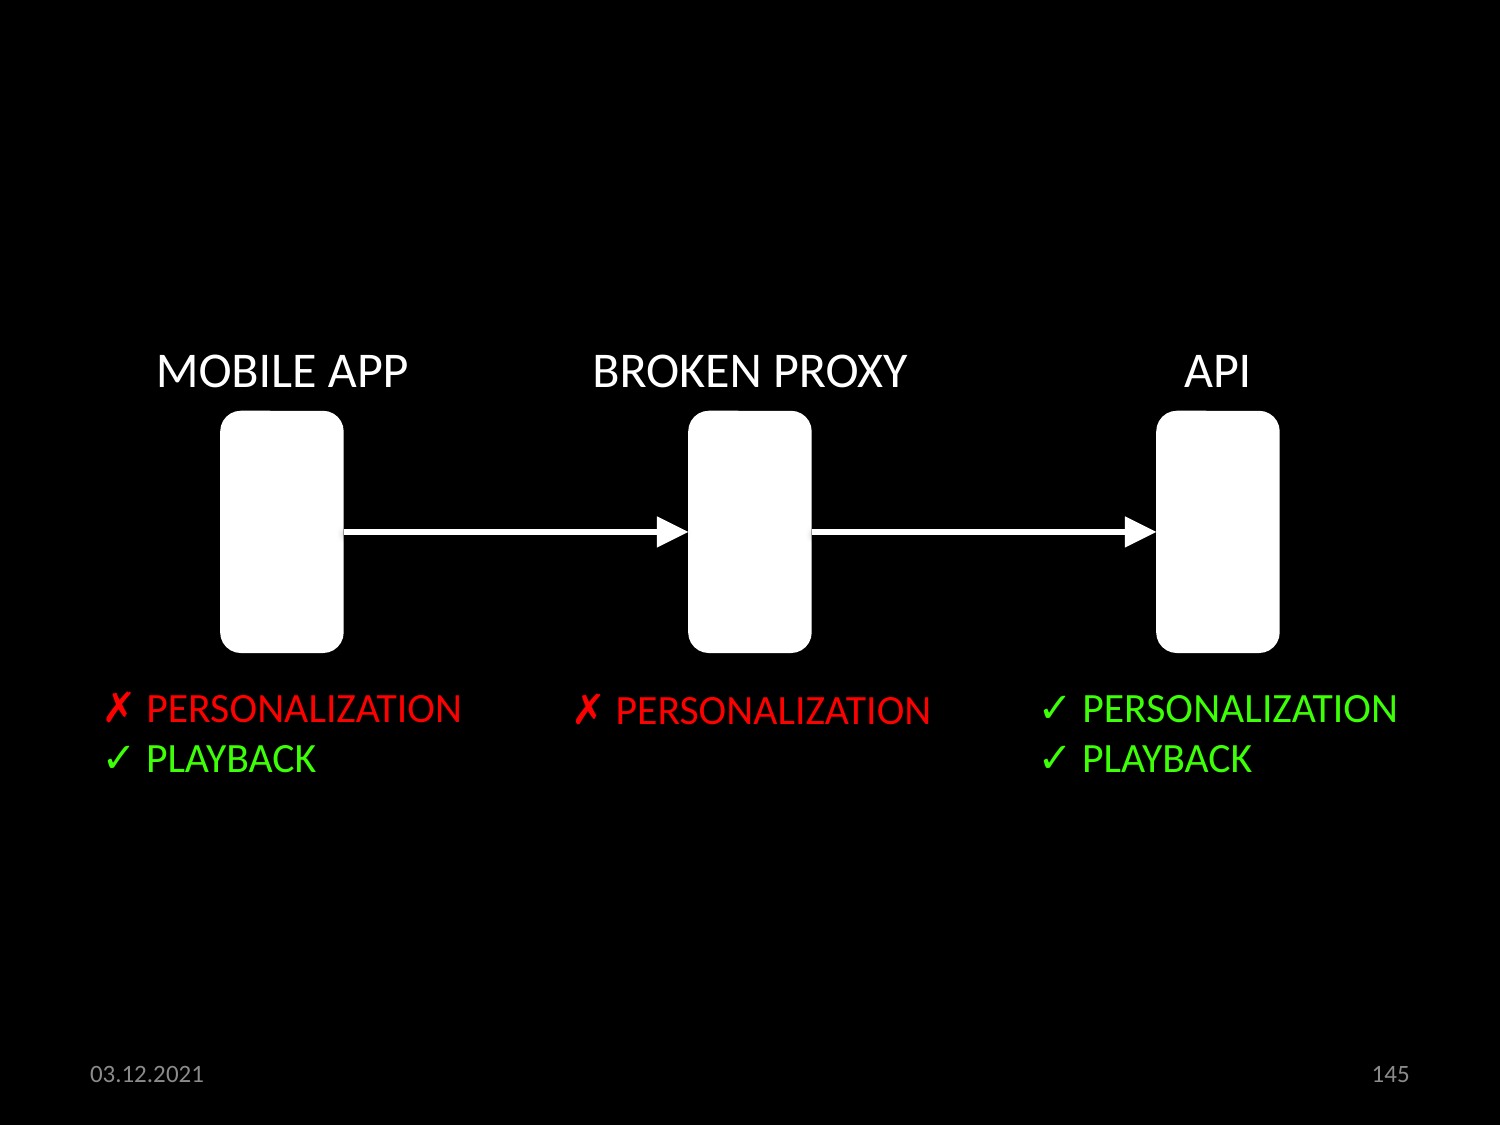

✗
MOBILE APP
BROKEN PROXY
API

✗ PERSONALIZATION
✓ PLAYBACK
✓ PERSONALIZATION
✓ PLAYBACK
✗ PERSONALIZATION
03.12.2021
145